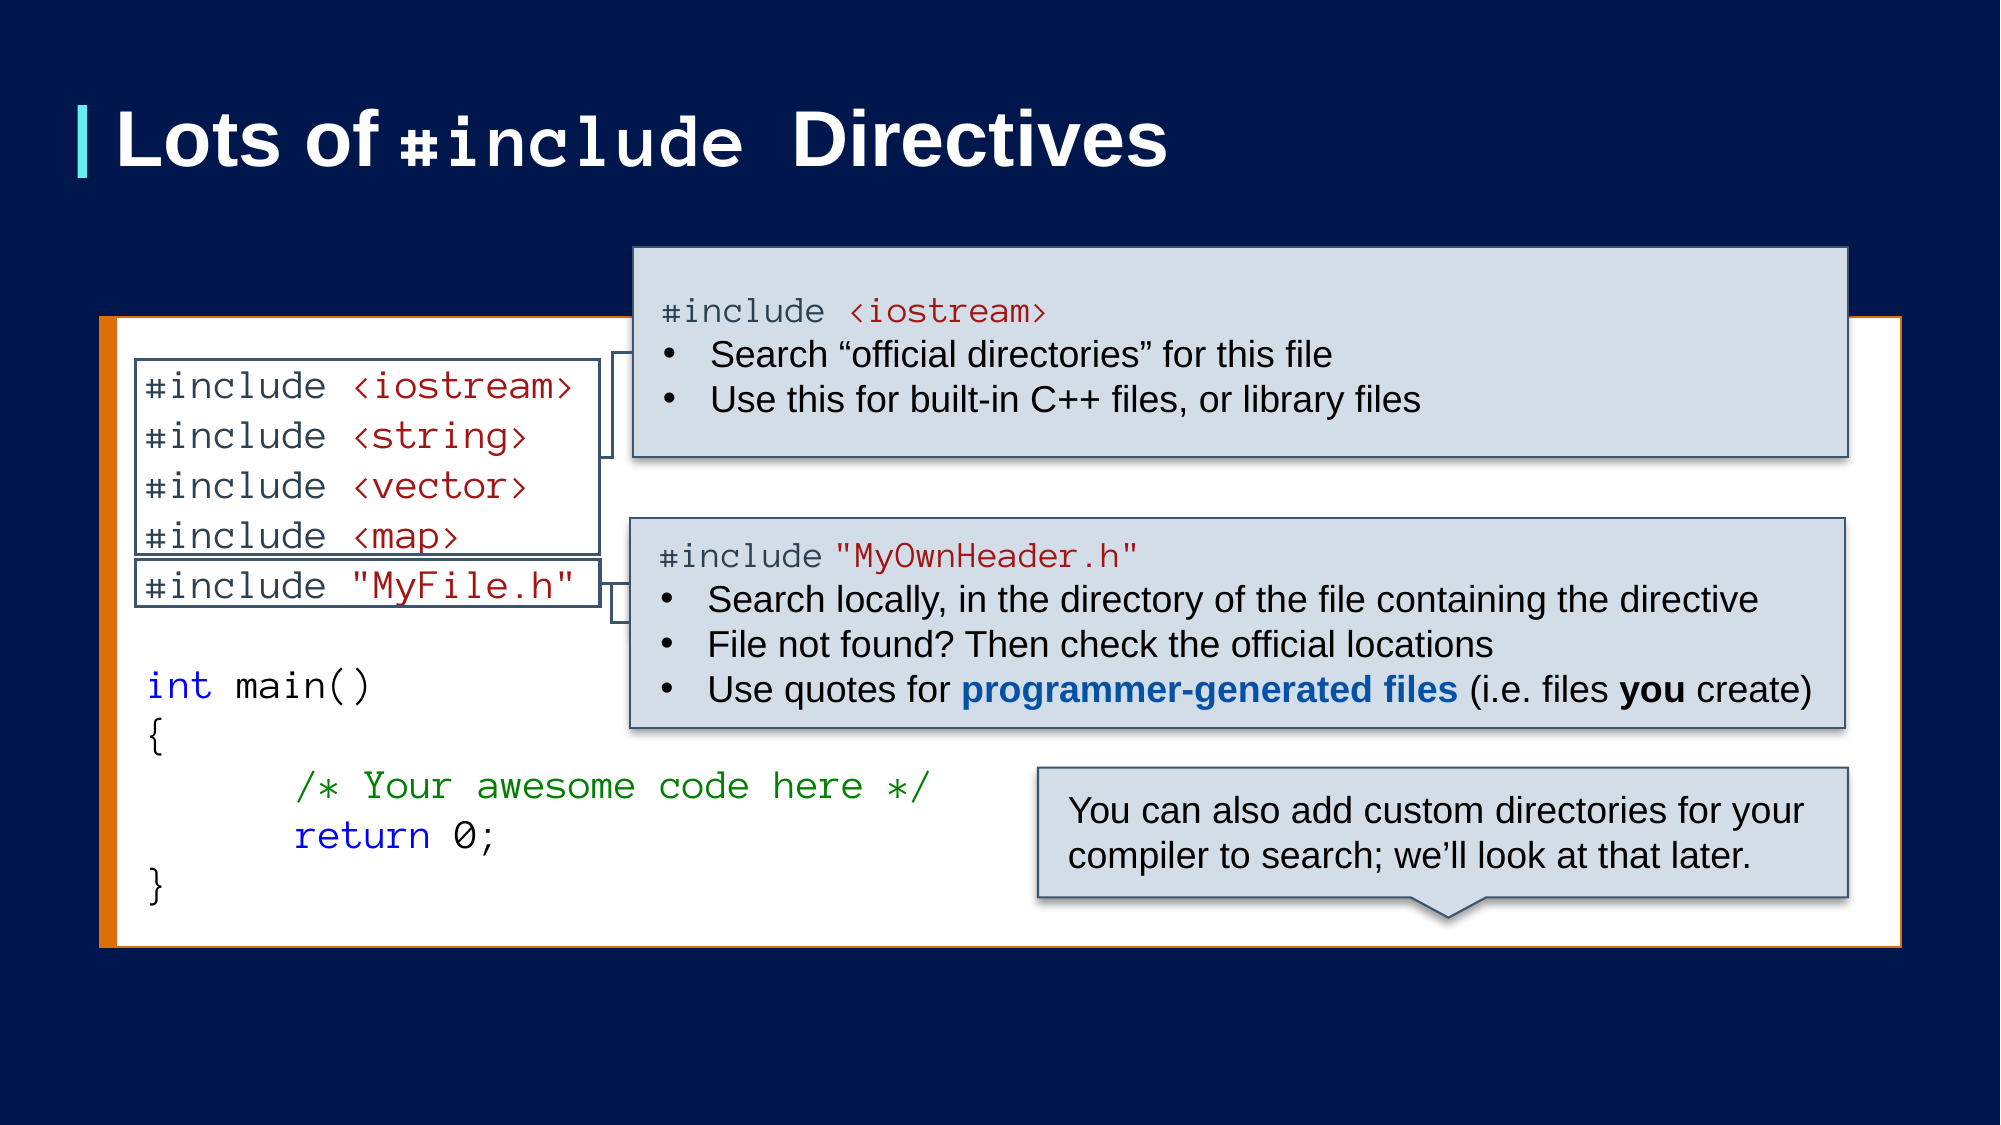

# Lots of #include Directives
#include <iostream>
Search “official directories” for this file
Use this for built-in C++ files, or library files

#include <iostream>
#include <string>
#include <vector>
#include <map>
#include "MyFile.h"

int main()
{
	/* Your awesome code here */
	return 0;
}

#include "MyOwnHeader.h"
Search locally, in the directory of the file containing the directive
File not found? Then check the official locations
Use quotes for programmer-generated files (i.e. files you create)
One of these things is not like the other.

You can also add custom directories for your compiler to search; we’ll look at that later.